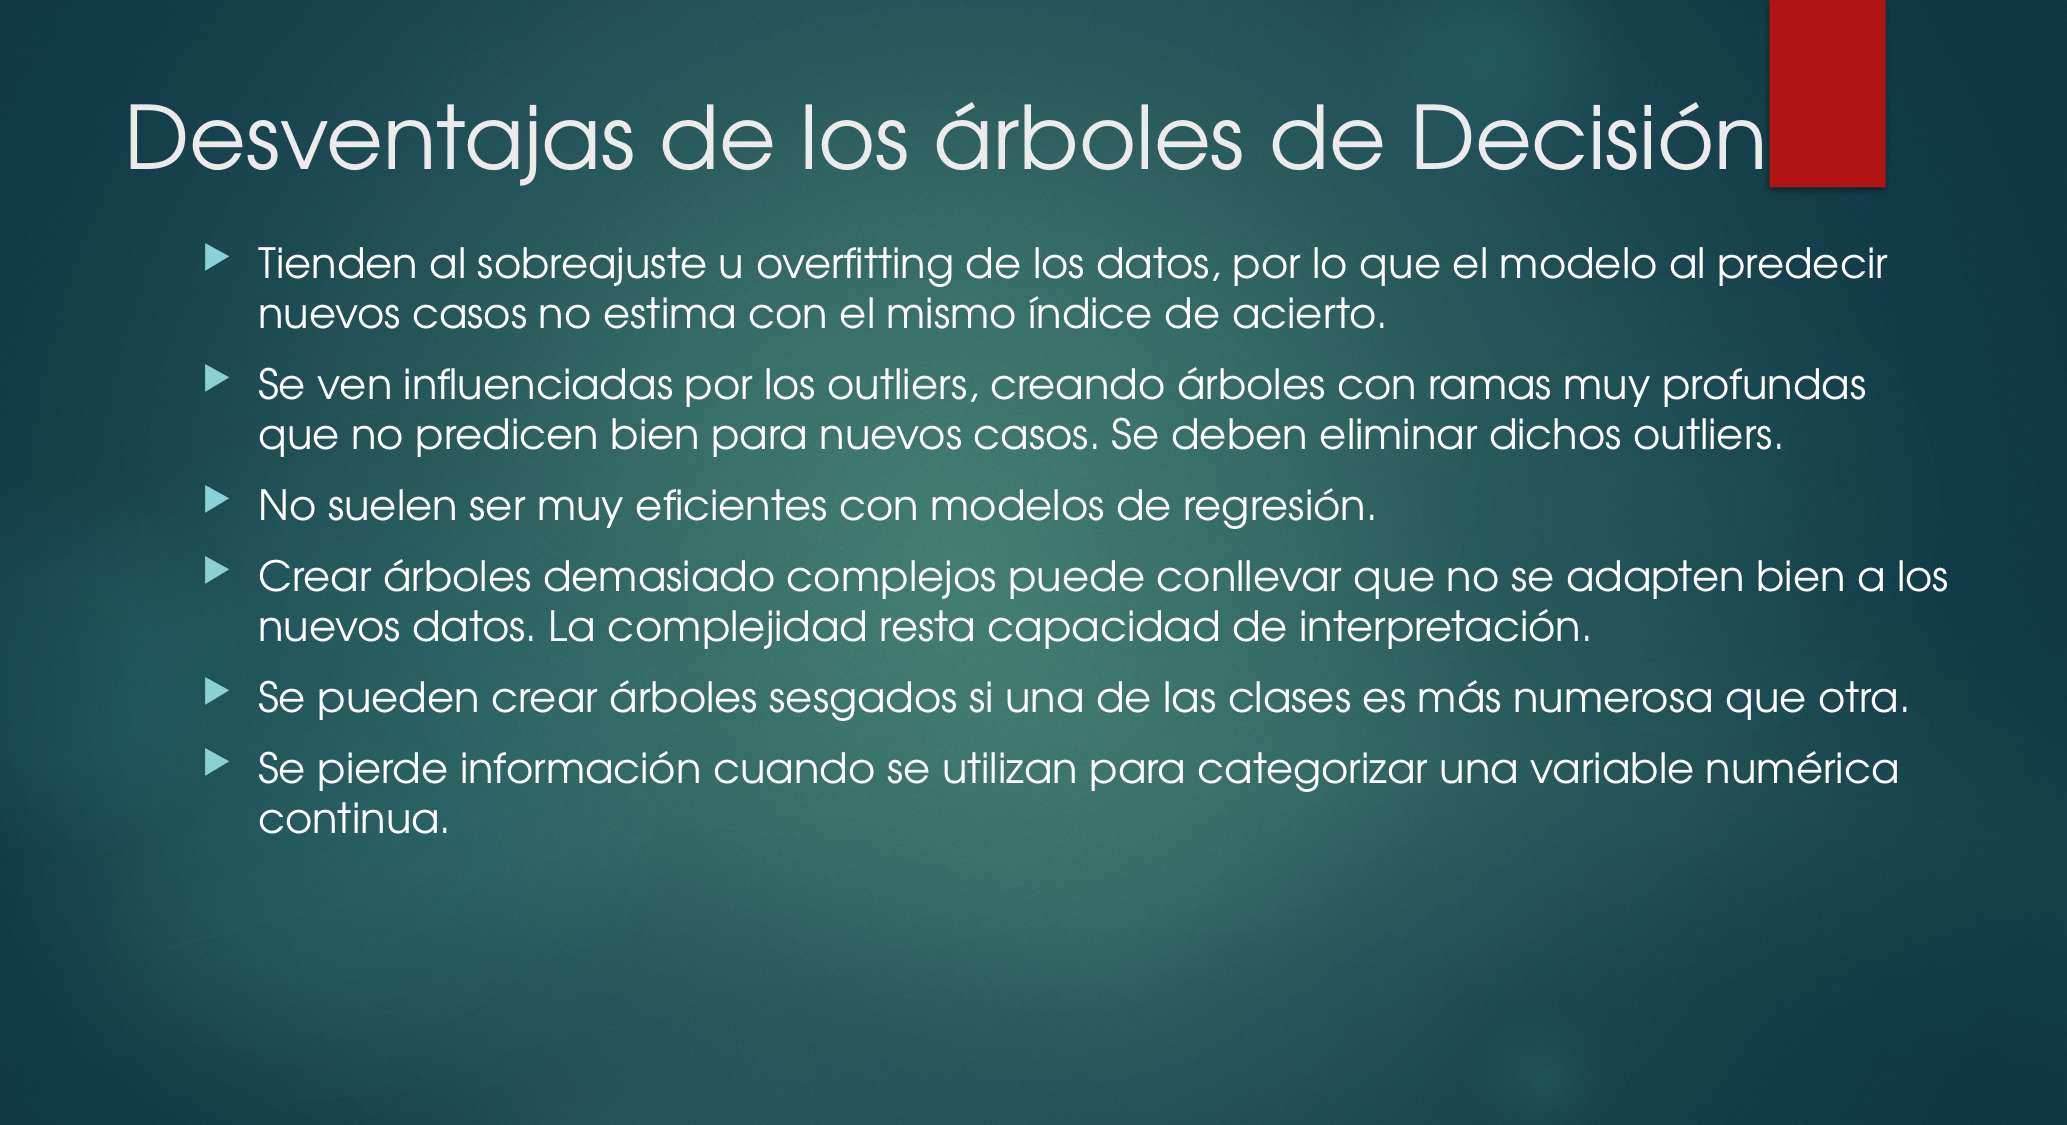

# Desventajas de los árboles de Decisión
Tienden al sobreajuste u overfitting de los datos, por lo que el modelo al predecir nuevos casos no estima con el mismo índice de acierto.
Se ven influenciadas por los outliers, creando árboles con ramas muy profundas que no predicen bien para nuevos casos. Se deben eliminar dichos outliers.
No suelen ser muy eficientes con modelos de regresión.
Crear árboles demasiado complejos puede conllevar que no se adapten bien a los nuevos datos. La complejidad resta capacidad de interpretación.
Se pueden crear árboles sesgados si una de las clases es más numerosa que otra.
Se pierde información cuando se utilizan para categorizar una variable numérica continua.